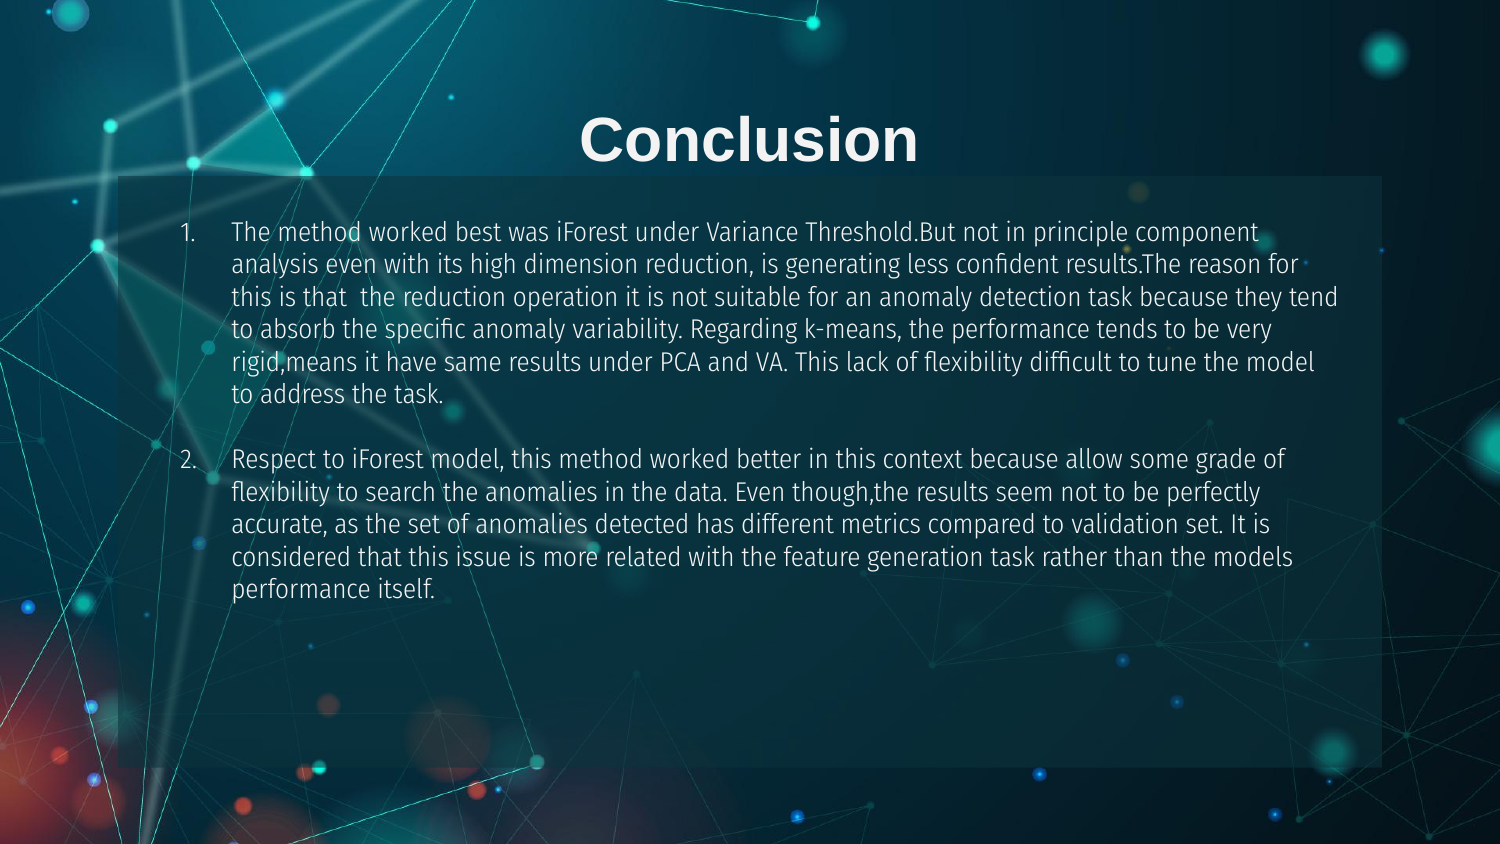

# Conclusion
The method worked best was iForest under Variance Threshold.But not in principle component analysis even with its high dimension reduction, is generating less confident results.The reason for this is that  the reduction operation it is not suitable for an anomaly detection task because they tend to absorb the specific anomaly variability. Regarding k-means, the performance tends to be very rigid,means it have same results under PCA and VA. This lack of flexibility difficult to tune the model to address the task.

Respect to iForest model, this method worked better in this context because allow some grade of flexibility to search the anomalies in the data. Even though,the results seem not to be perfectly accurate, as the set of anomalies detected has different metrics compared to validation set. It is considered that this issue is more related with the feature generation task rather than the models performance itself.